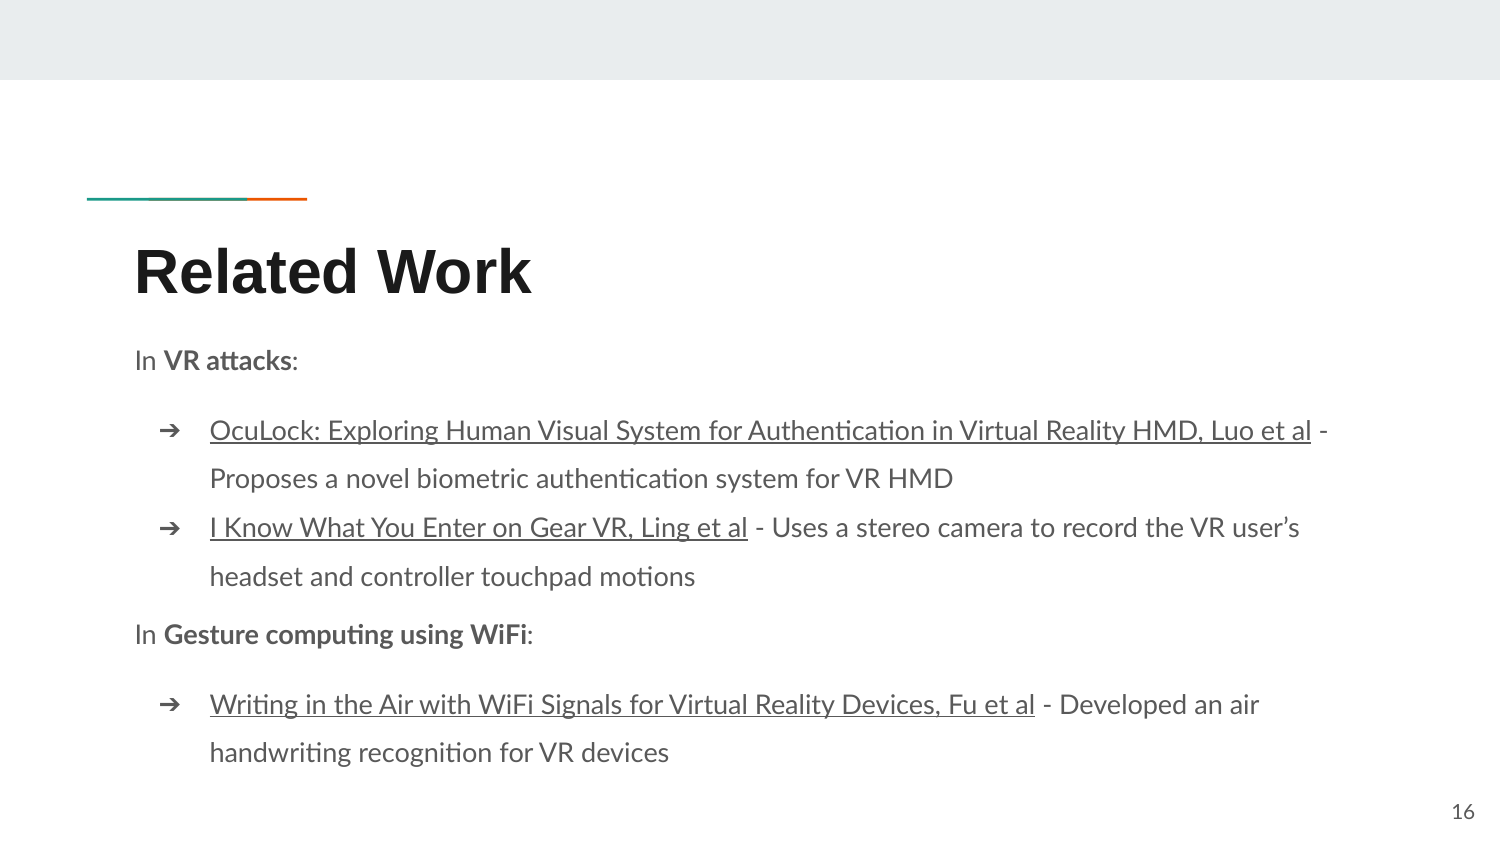

# Related Work
In VR attacks:
OcuLock: Exploring Human Visual System for Authentication in Virtual Reality HMD, Luo et al - Proposes a novel biometric authentication system for VR HMD
I Know What You Enter on Gear VR, Ling et al - Uses a stereo camera to record the VR user’s headset and controller touchpad motions
In Gesture computing using WiFi:
Writing in the Air with WiFi Signals for Virtual Reality Devices, Fu et al - Developed an air handwriting recognition for VR devices
16